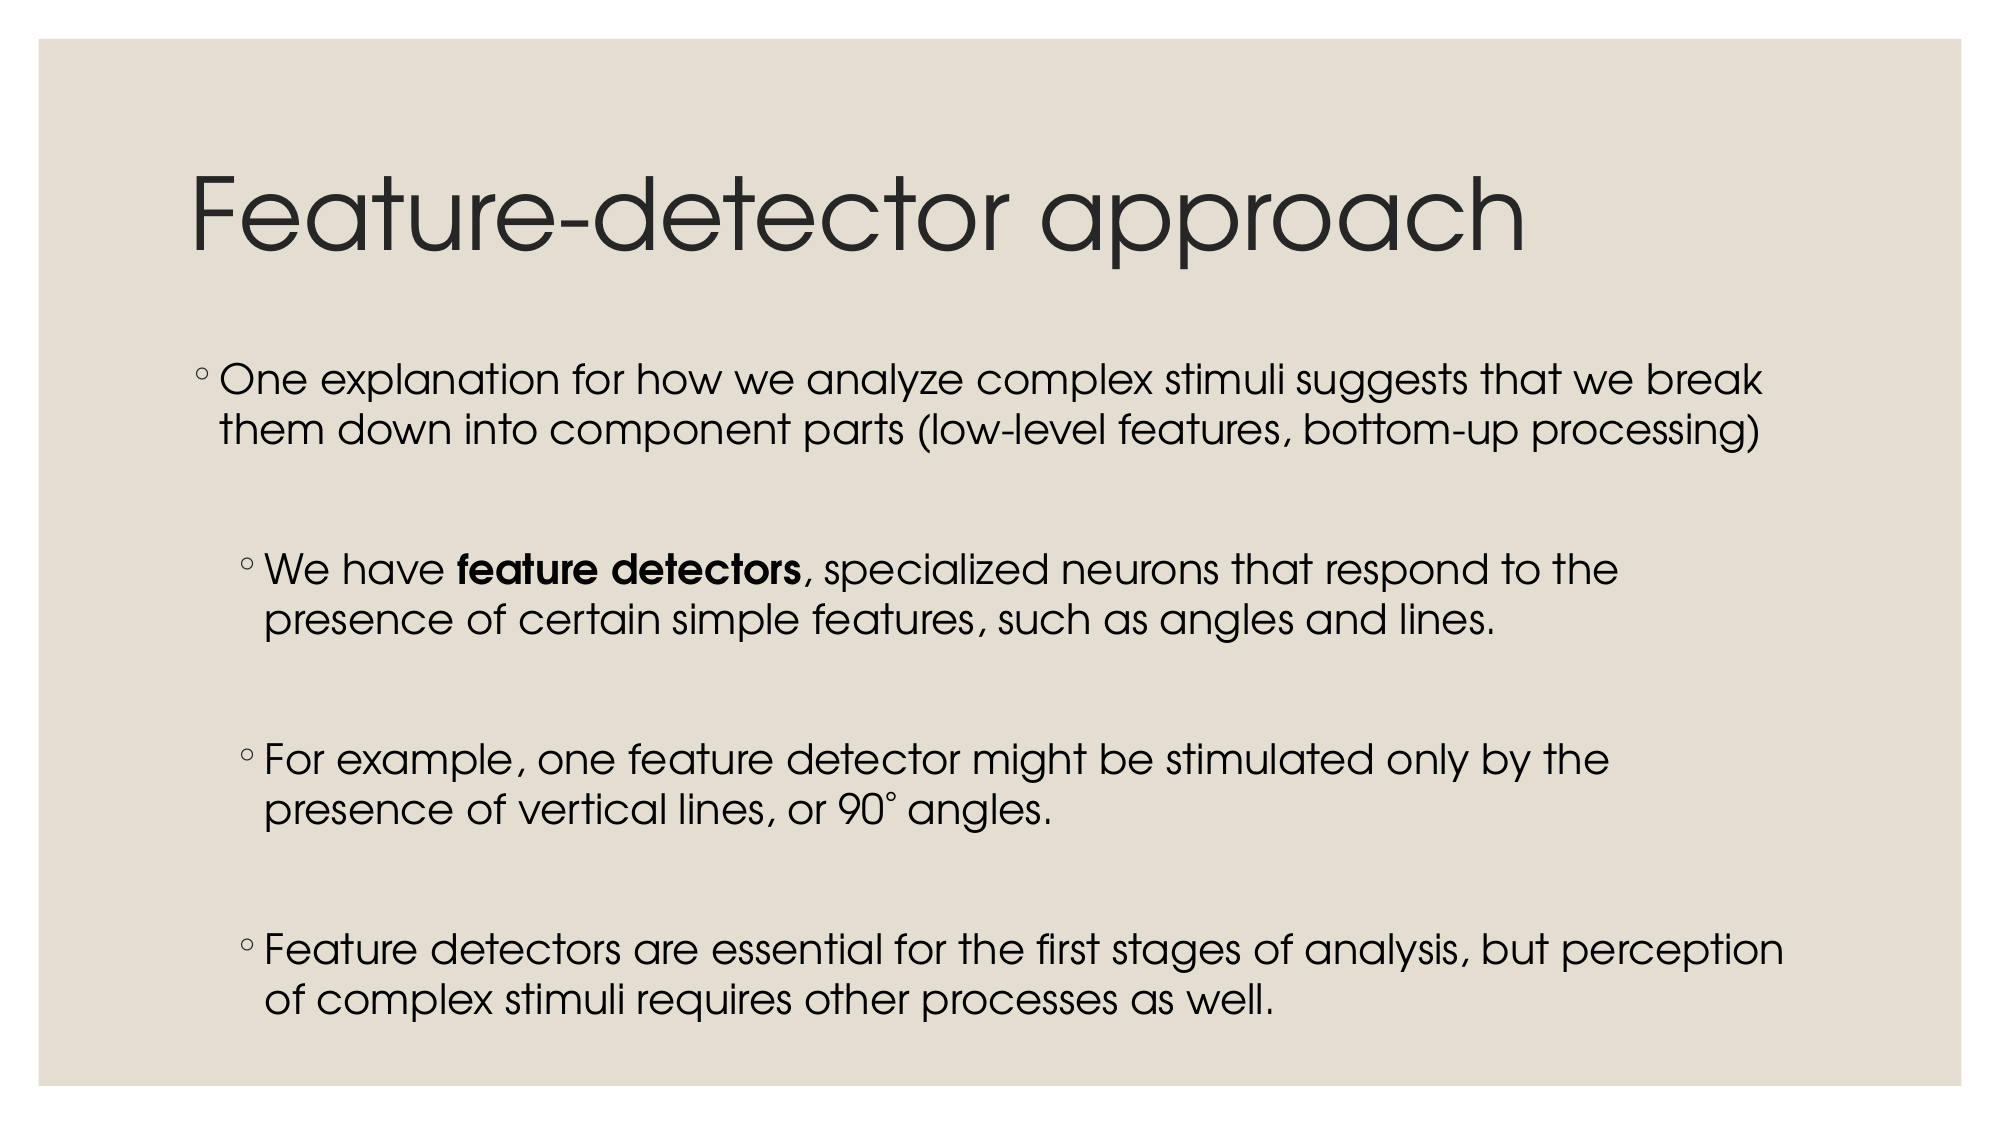

# Feature-detector approach
One explanation for how we analyze complex stimuli suggests that we break them down into component parts (low-level features, bottom-up processing)

We have feature detectors, specialized neurons that respond to the presence of certain simple features, such as angles and lines.

For example, one feature detector might be stimulated only by the presence of vertical lines, or 90° angles.

Feature detectors are essential for the first stages of analysis, but perception of complex stimuli requires other processes as well.